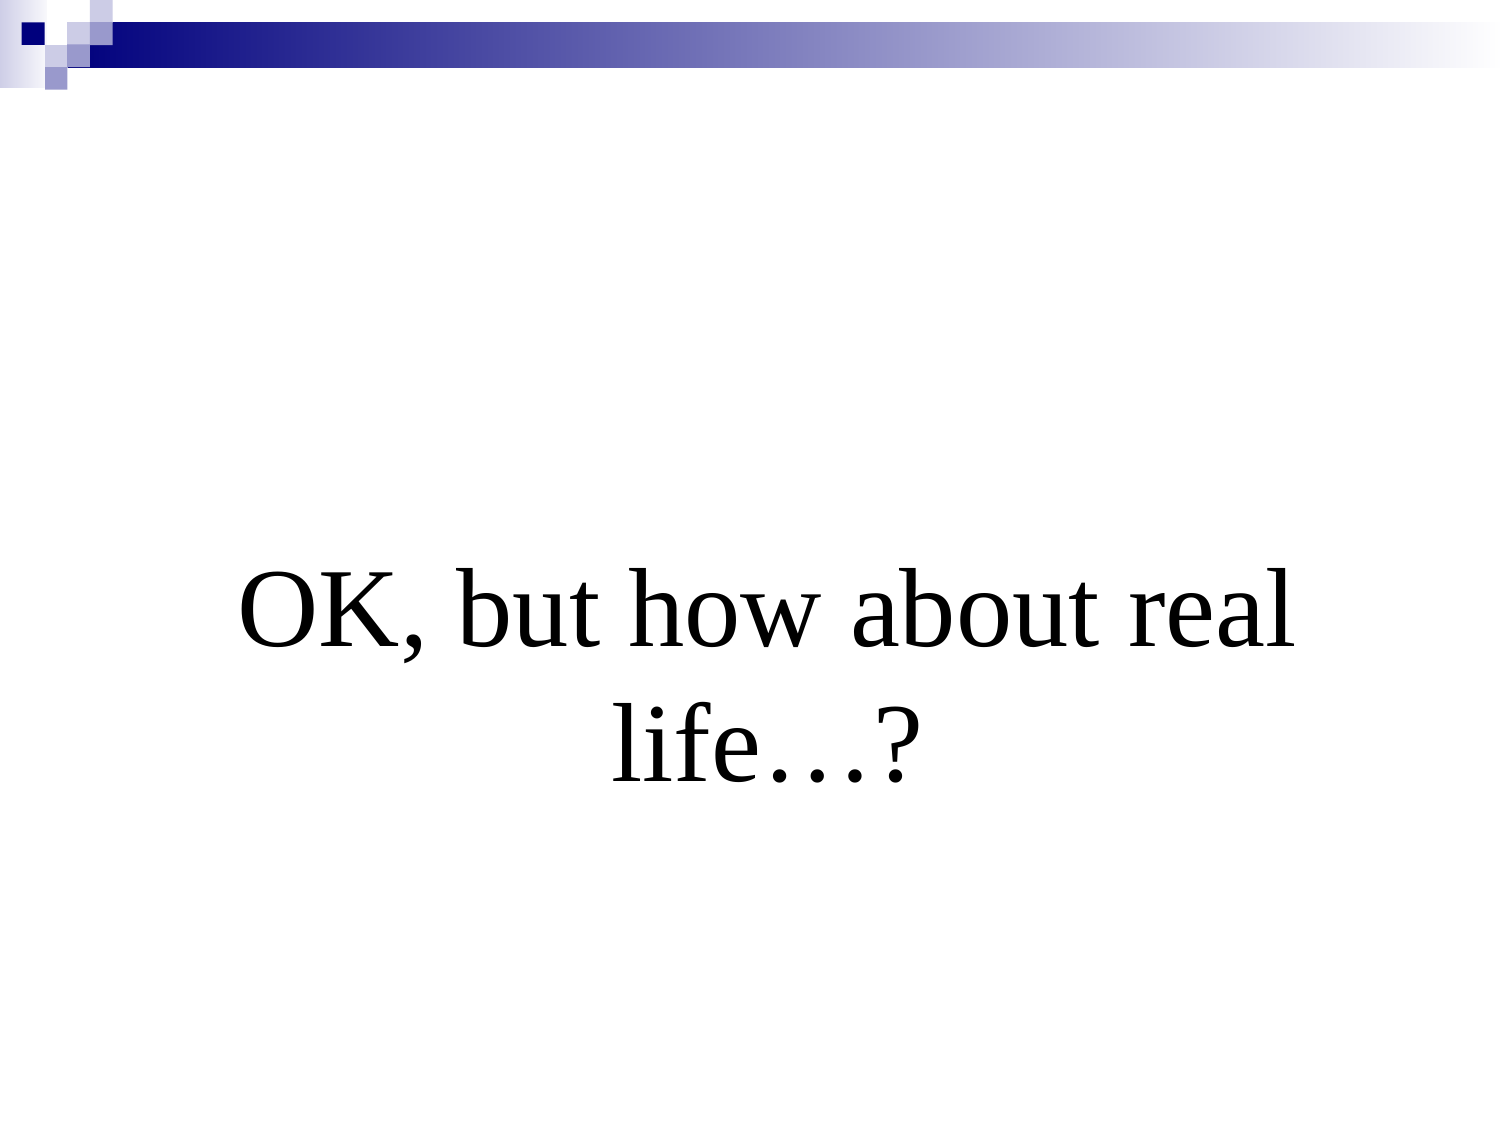

OK, but how about real life…?
53